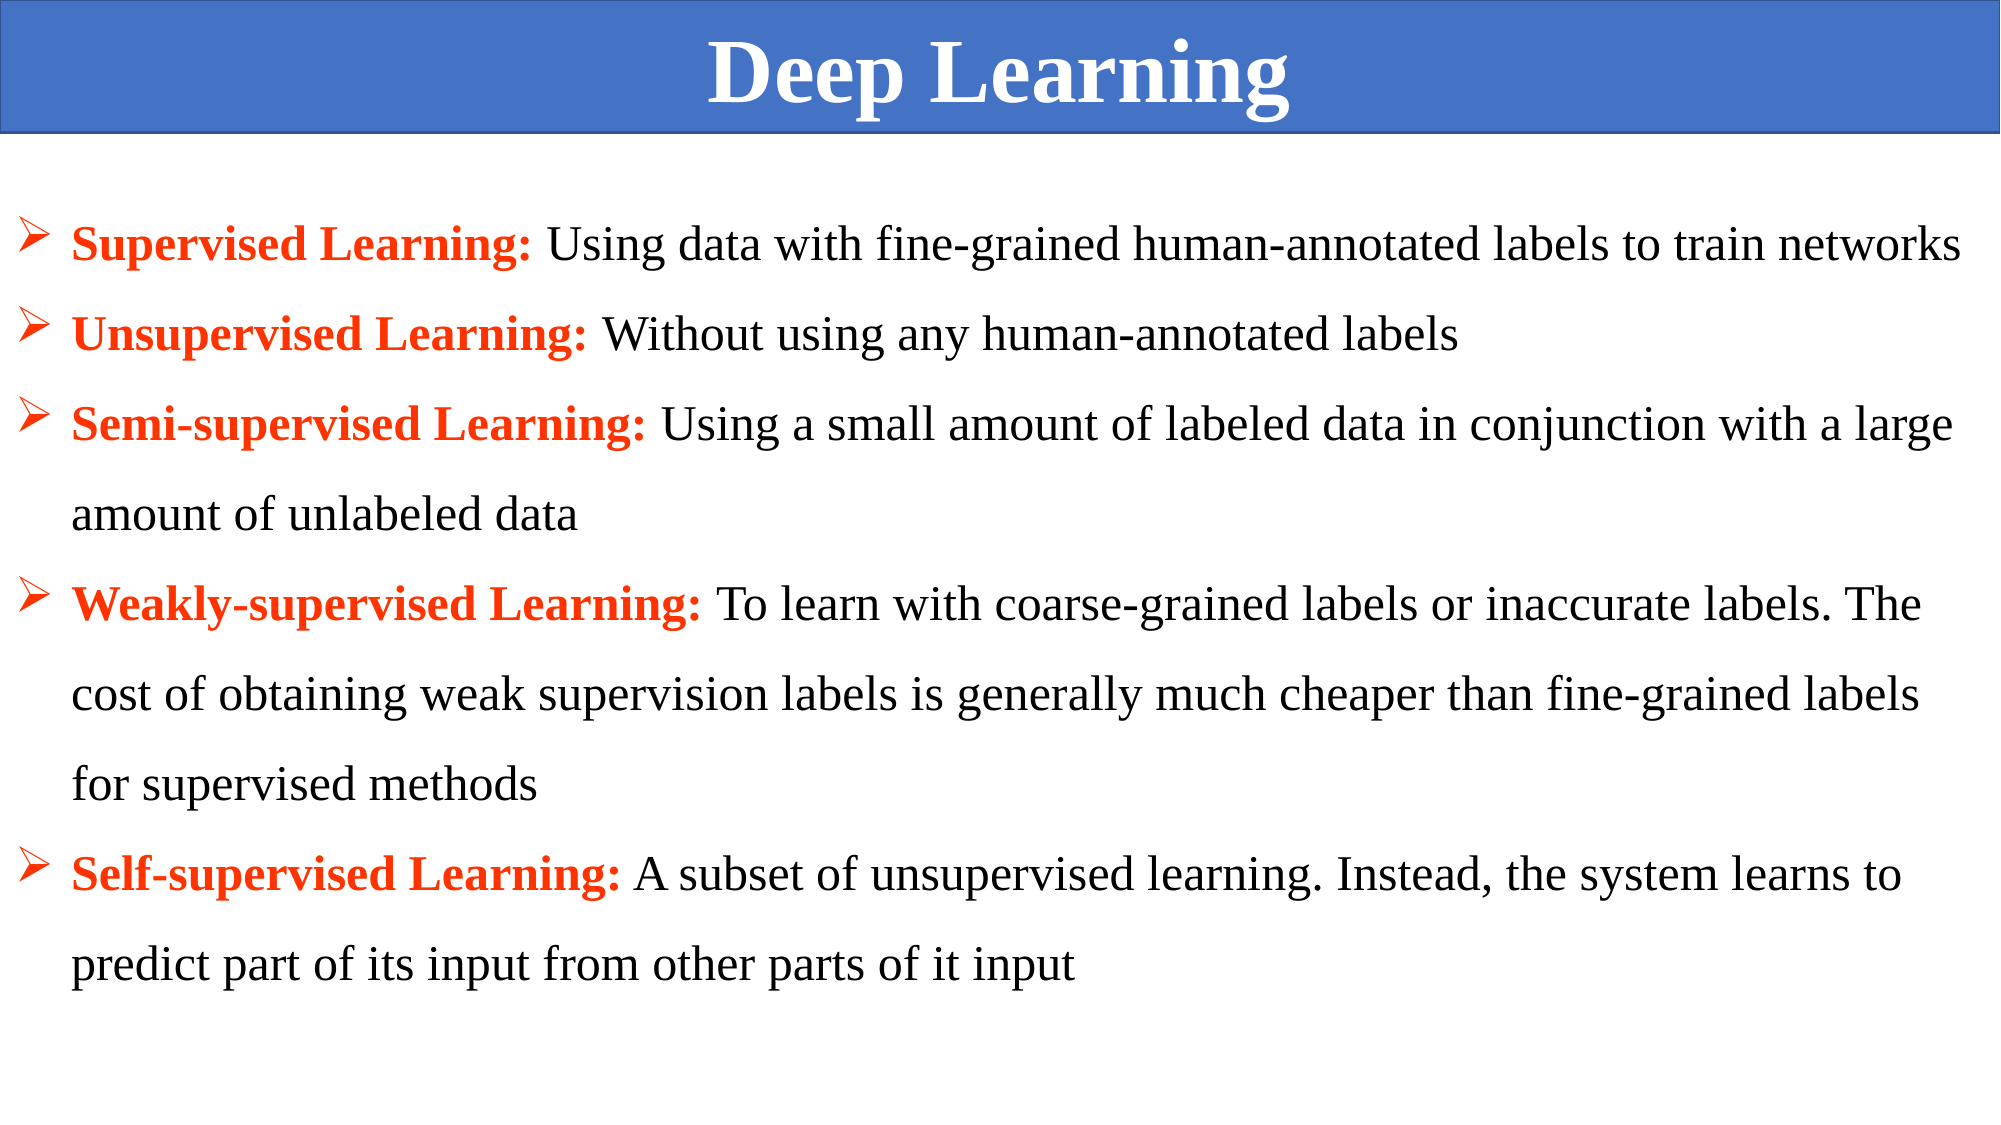

Deep Learning
Supervised Learning: Using data with fine-grained human-annotated labels to train networks
Unsupervised Learning: Without using any human-annotated labels
Semi-supervised Learning: Using a small amount of labeled data in conjunction with a large amount of unlabeled data
Weakly-supervised Learning: To learn with coarse-grained labels or inaccurate labels. The cost of obtaining weak supervision labels is generally much cheaper than fine-grained labels for supervised methods
Self-supervised Learning: A subset of unsupervised learning. Instead, the system learns to predict part of its input from other parts of it input